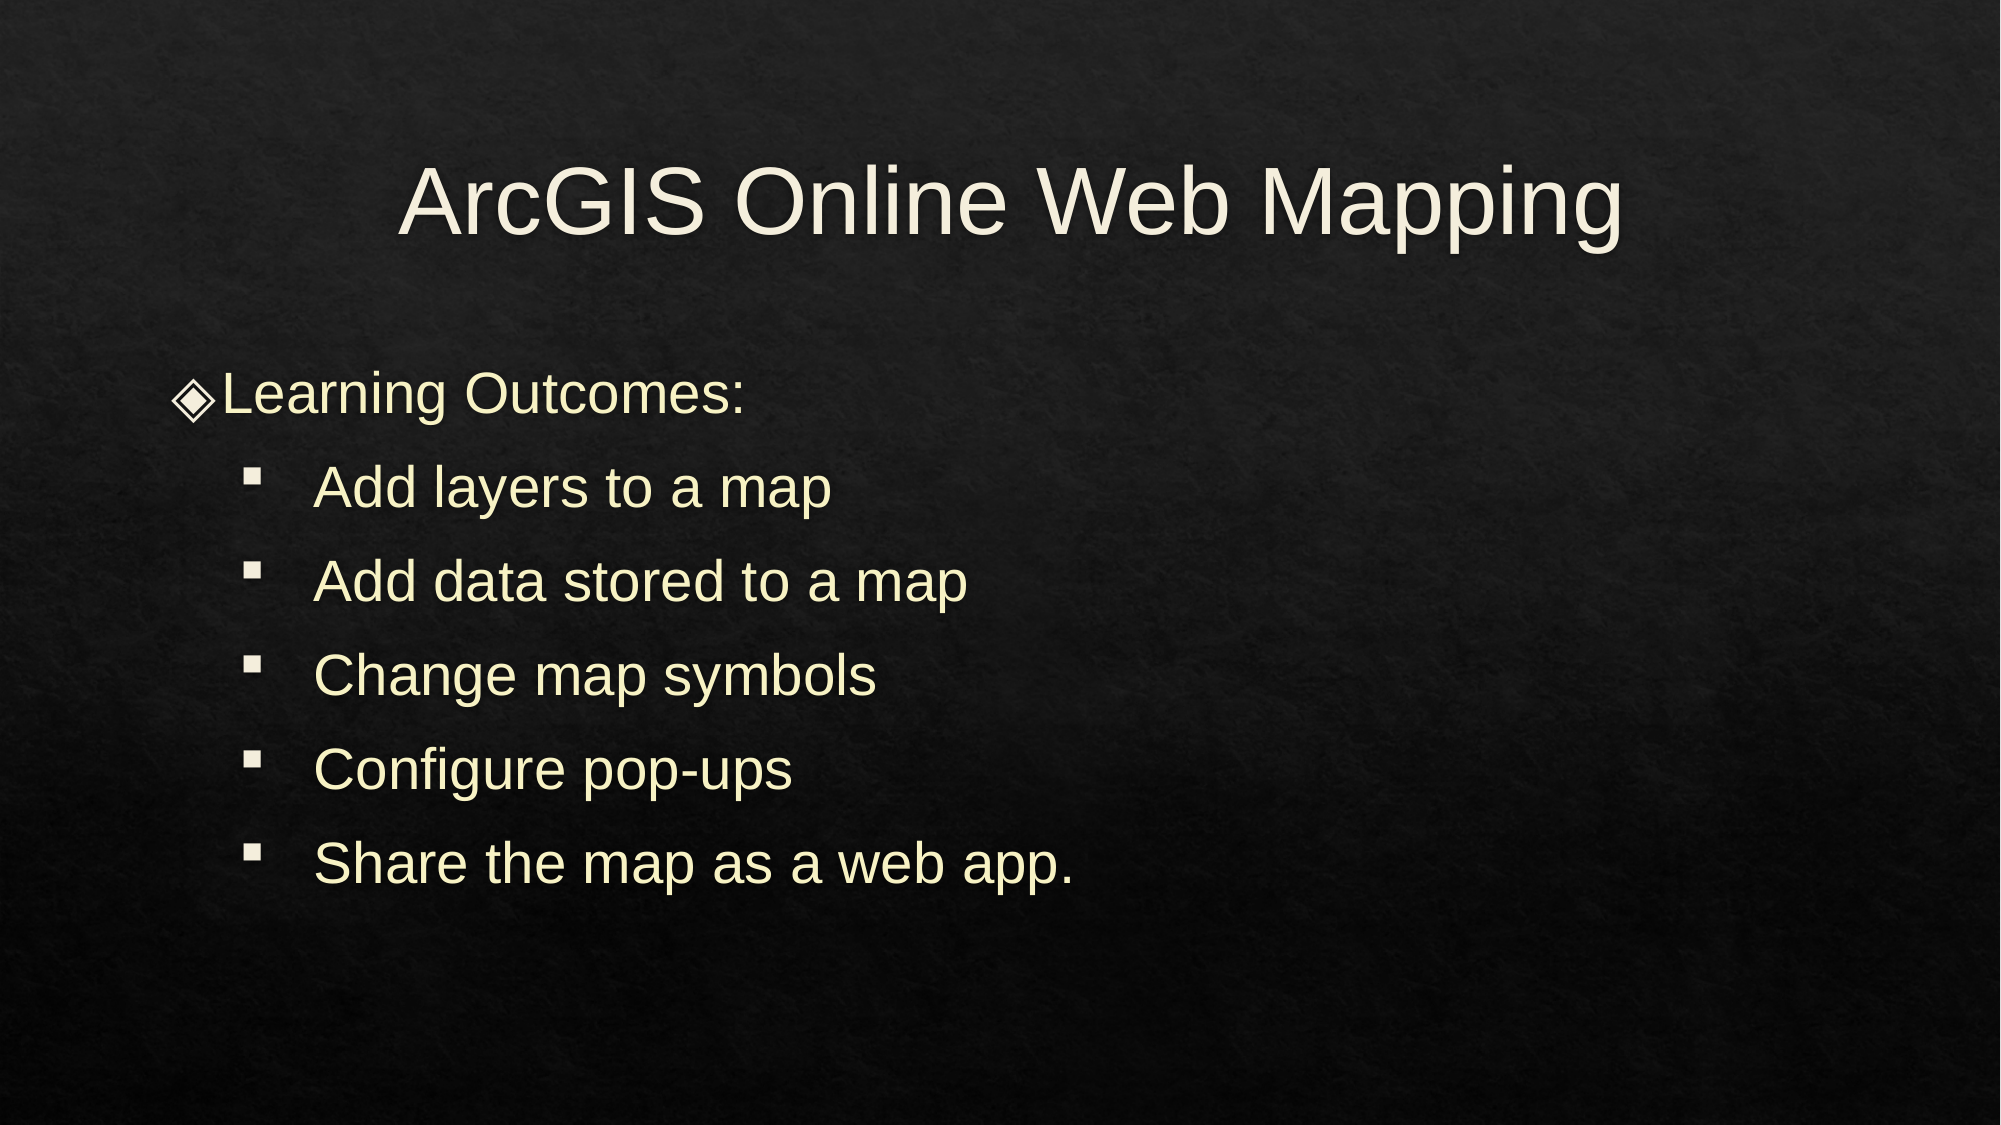

# ArcGIS Online Web Mapping
Learning Outcomes:
Add layers to a map
Add data stored to a map
Change map symbols
Configure pop-ups
Share the map as a web app.